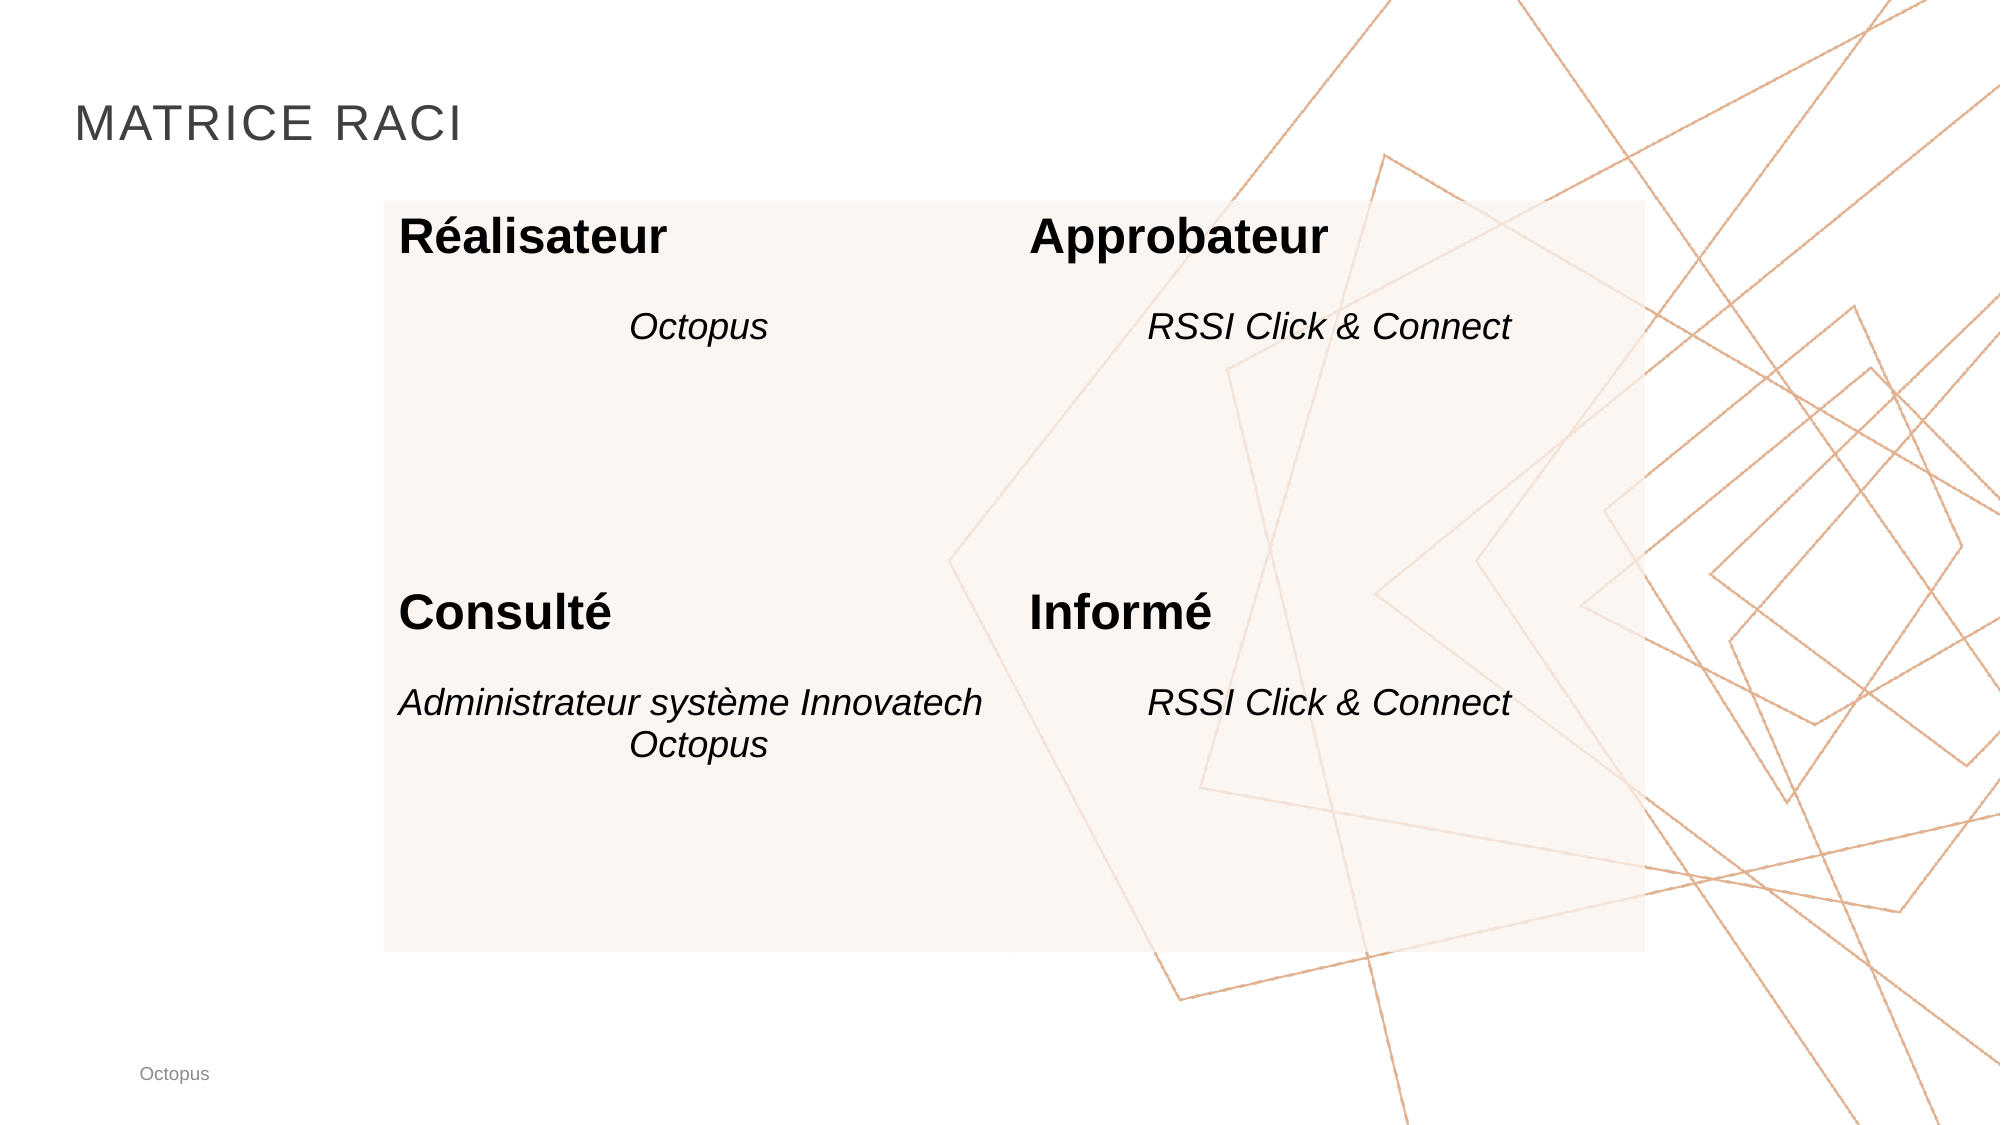

# MATRICE RACI
| Réalisateur Octopus | Approbateur RSSI Click & Connect |
| --- | --- |
| Consulté Administrateur système Innovatech Octopus | Informé RSSI Click & Connect |
Octopus